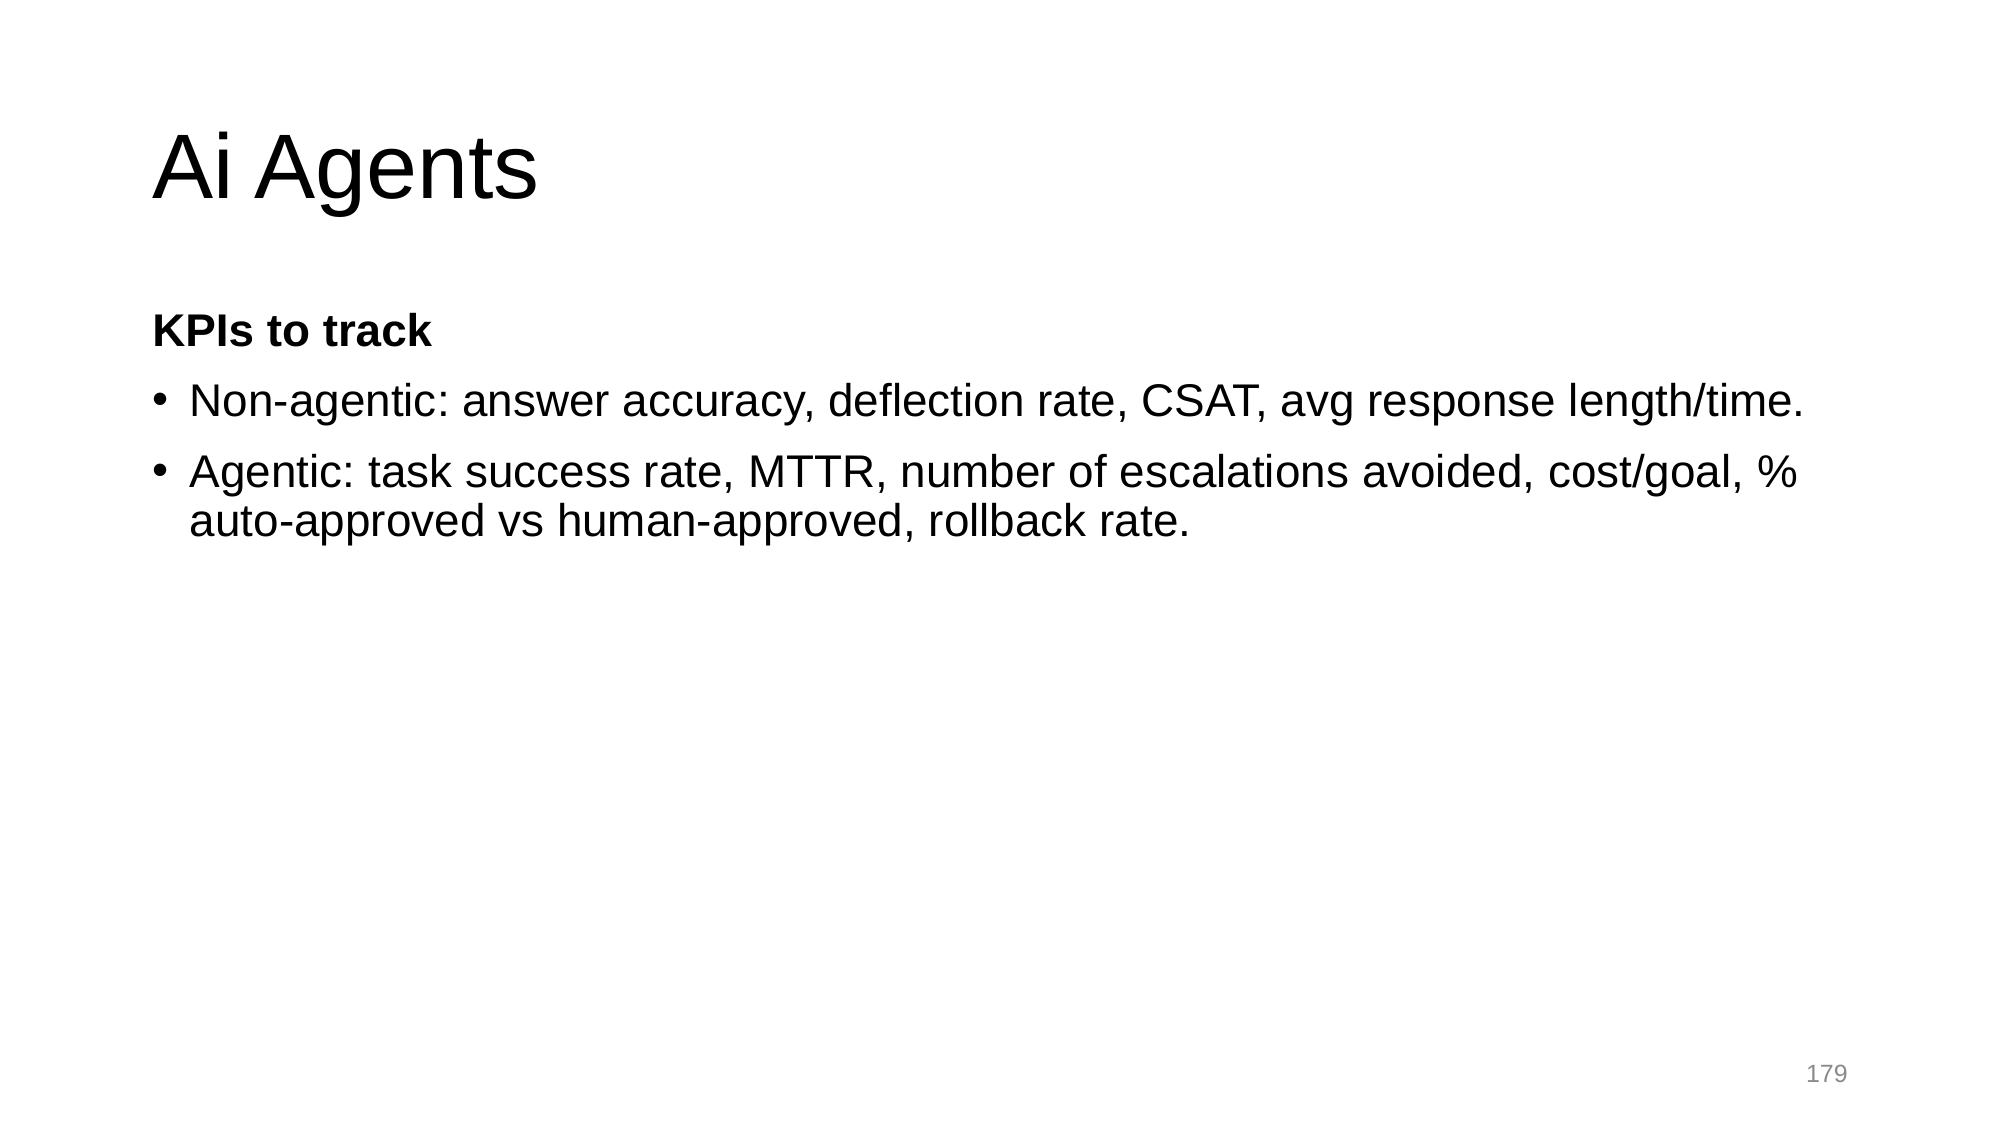

# Ai Agents
KPIs to track
Non-agentic: answer accuracy, deflection rate, CSAT, avg response length/time.
Agentic: task success rate, MTTR, number of escalations avoided, cost/goal, % auto-approved vs human-approved, rollback rate.
179